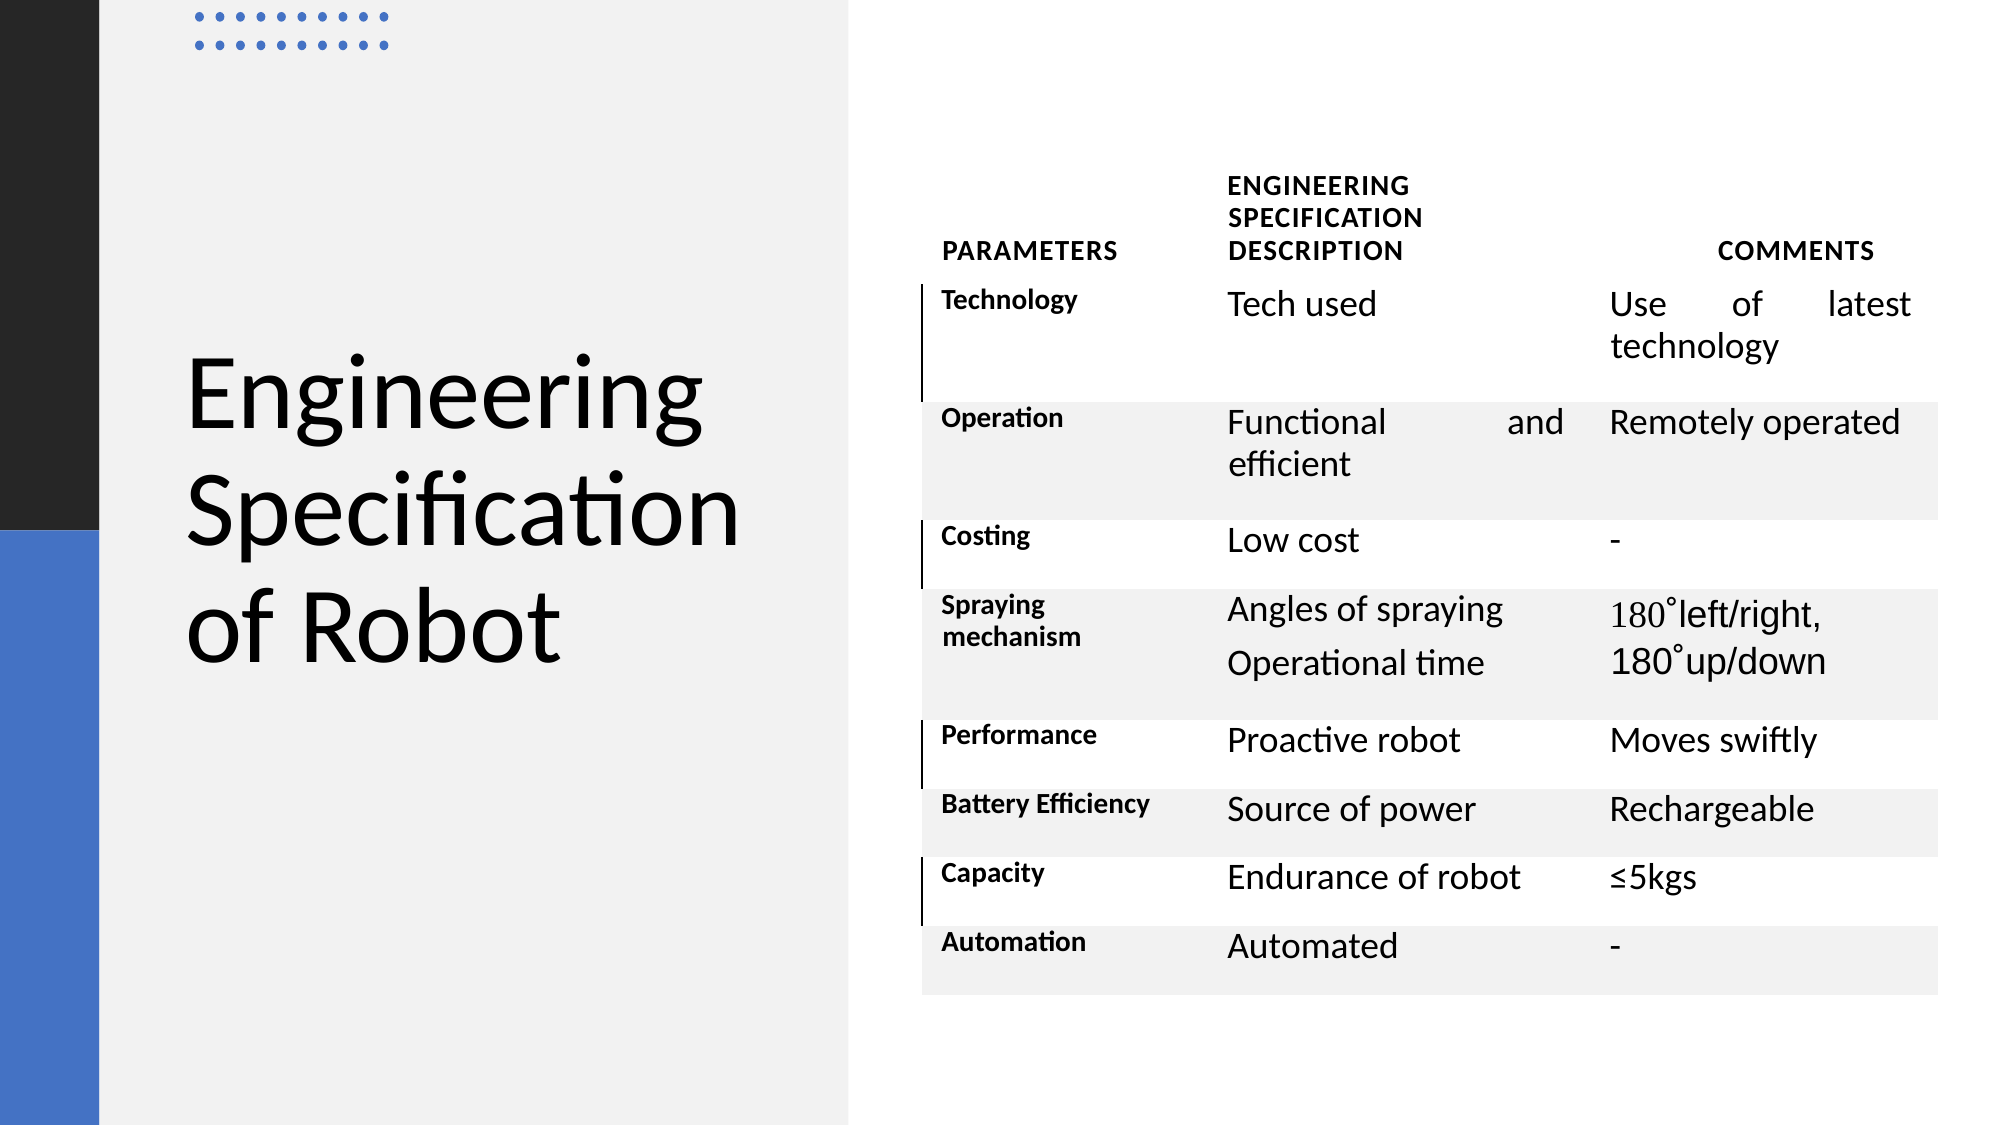

| Parameters | Engineering Specification Description | Comments |
| --- | --- | --- |
| Technology | Tech used | Use of latest technology |
| Operation | Functional and efficient | Remotely operated |
| Costing | Low cost | - |
| Spraying mechanism | Angles of spraying Operational time | 180˚left/right, 180˚up/down |
| Performance | Proactive robot | Moves swiftly |
| Battery Efficiency | Source of power | Rechargeable |
| Capacity | Endurance of robot | ≤5kgs |
| Automation | Automated | - |
# Engineering Specification of Robot